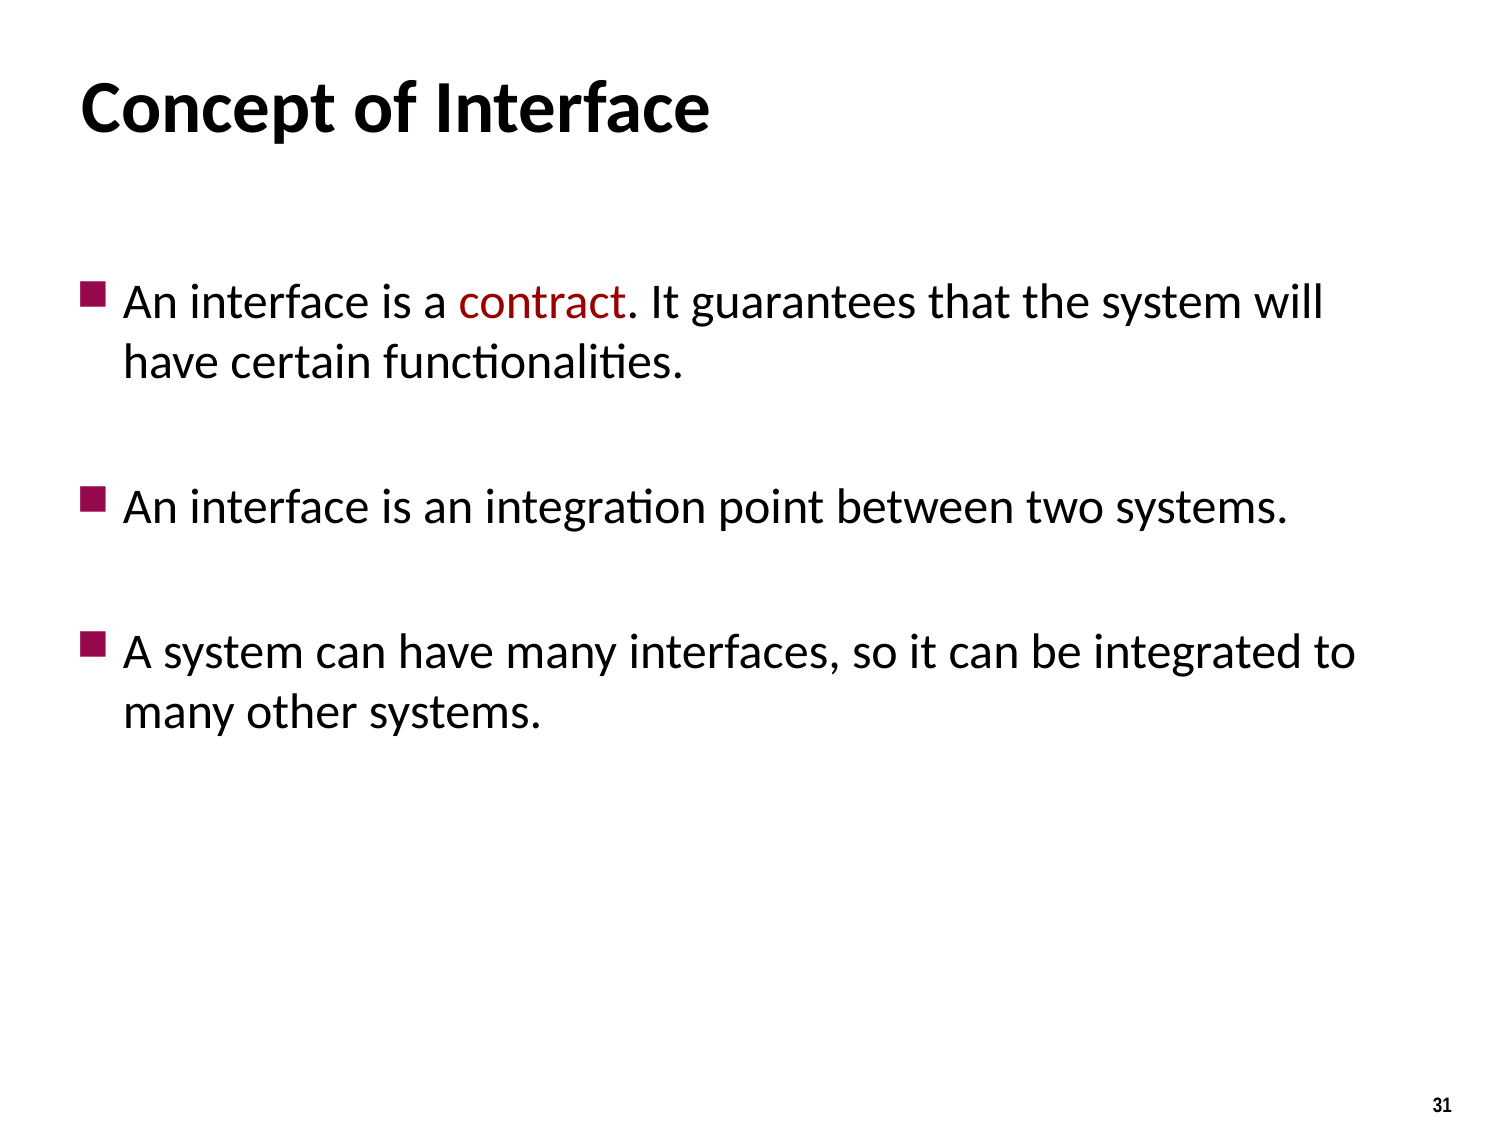

# Concept of Interface
An interface is a contract. It guarantees that the system will have certain functionalities.

An interface is an integration point between two systems.

A system can have many interfaces, so it can be integrated to many other systems.